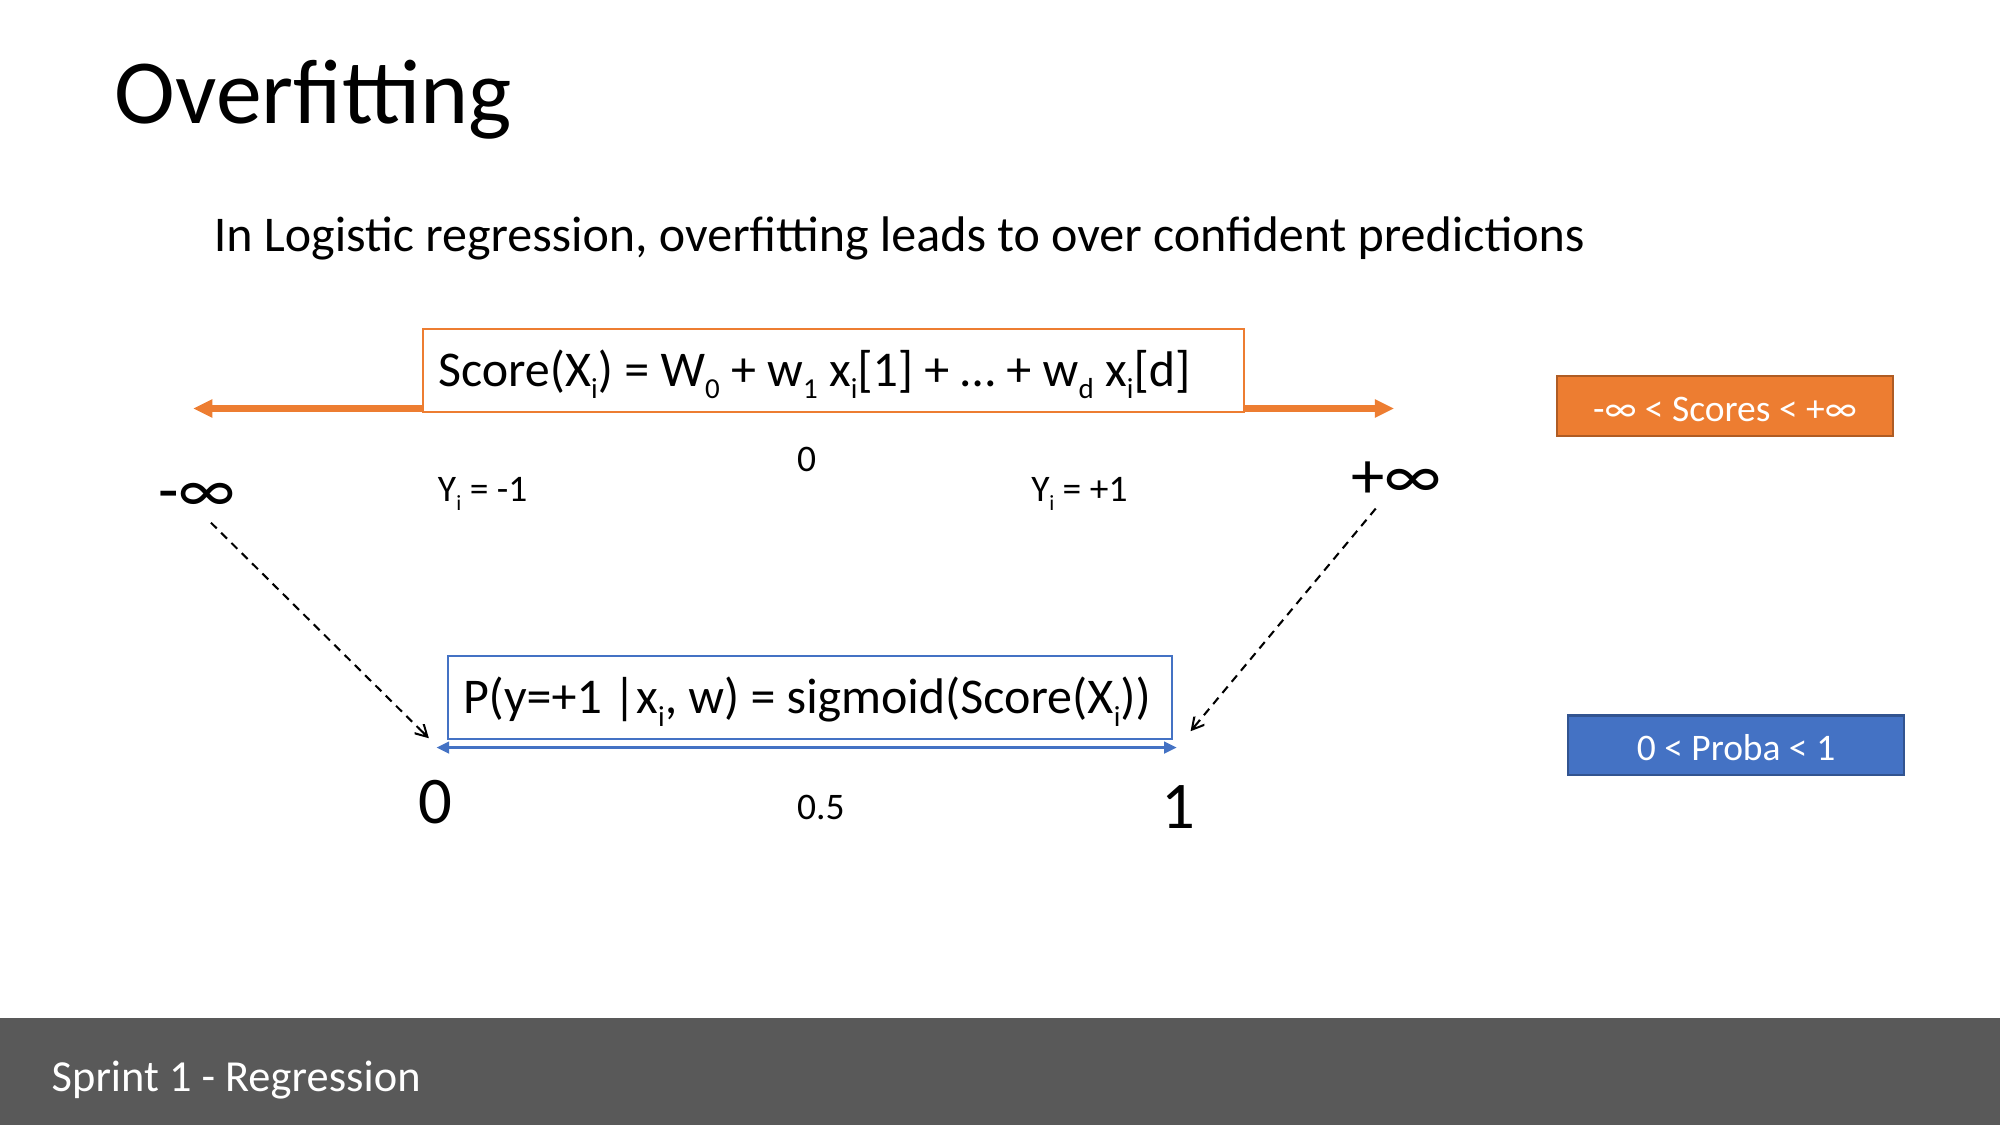

# Overfitting
In Logistic regression, overfitting leads to over confident predictions
Score(Xi) = W0 + w1 xi[1] + … + wd xi[d]
-∞ < Scores < +∞
+∞
0
-∞
Yi = -1
Yi = +1
P(y=+1 |xi, w) = sigmoid(Score(Xi))
0 < Proba < 1
0
1
0.5

Sprint 1 - Regression